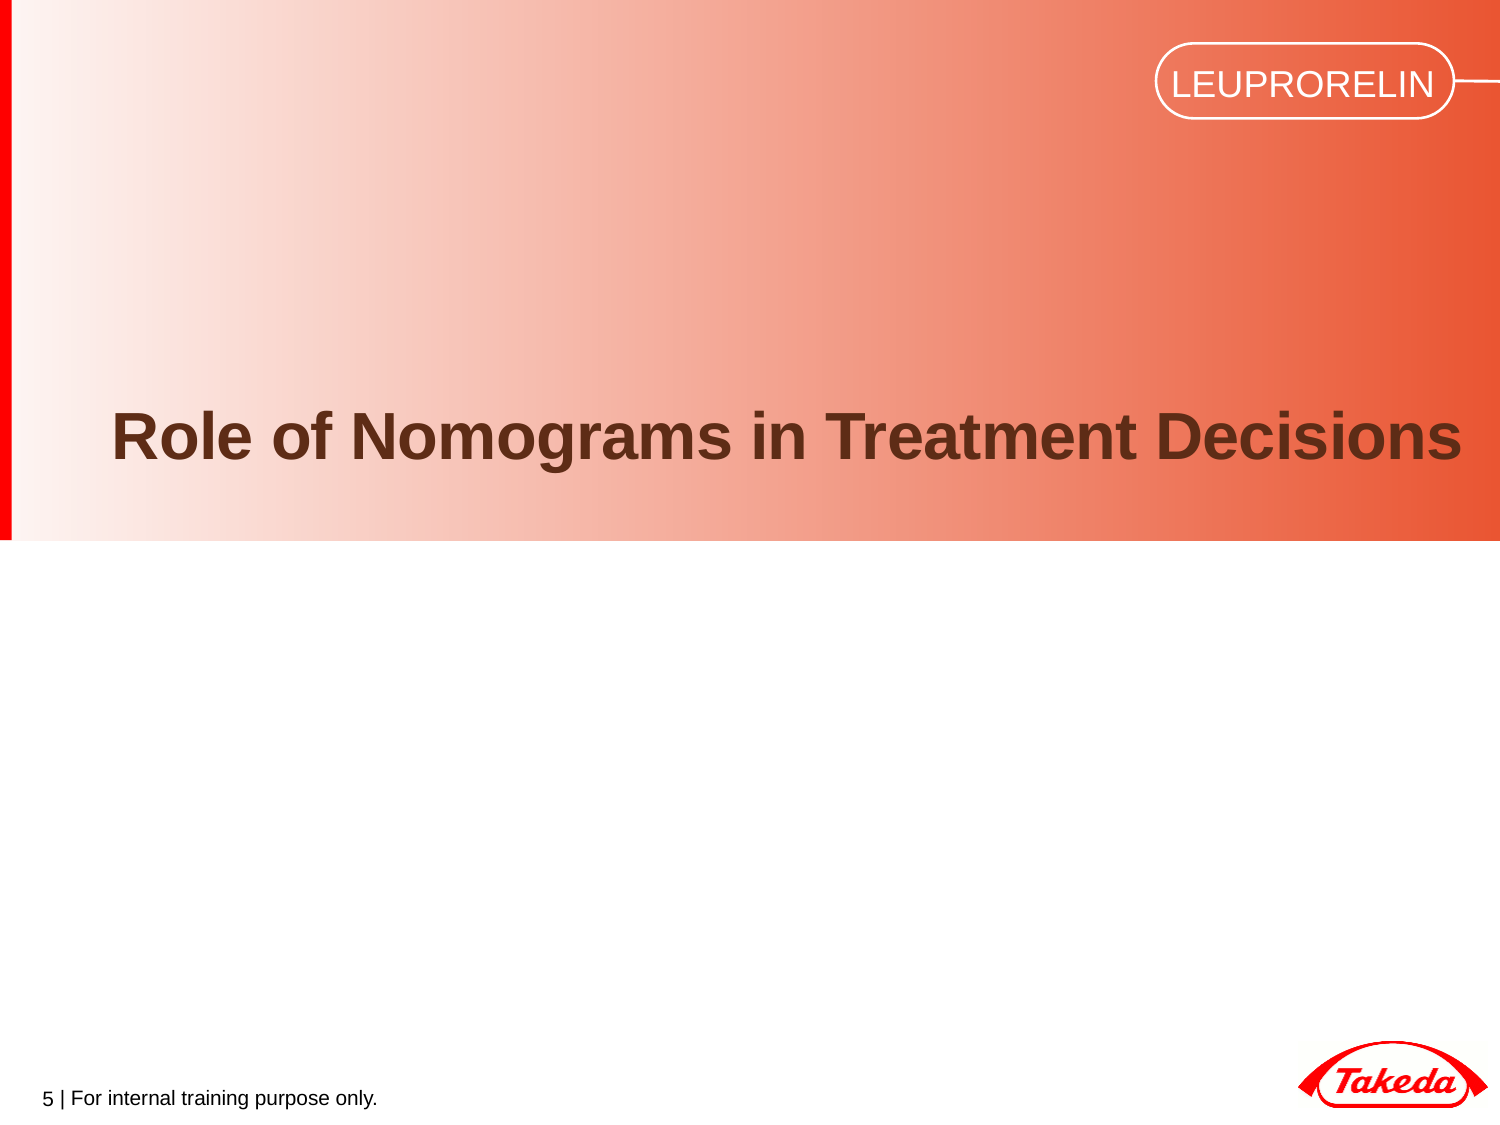

# Role of Nomograms in Treatment Decisions